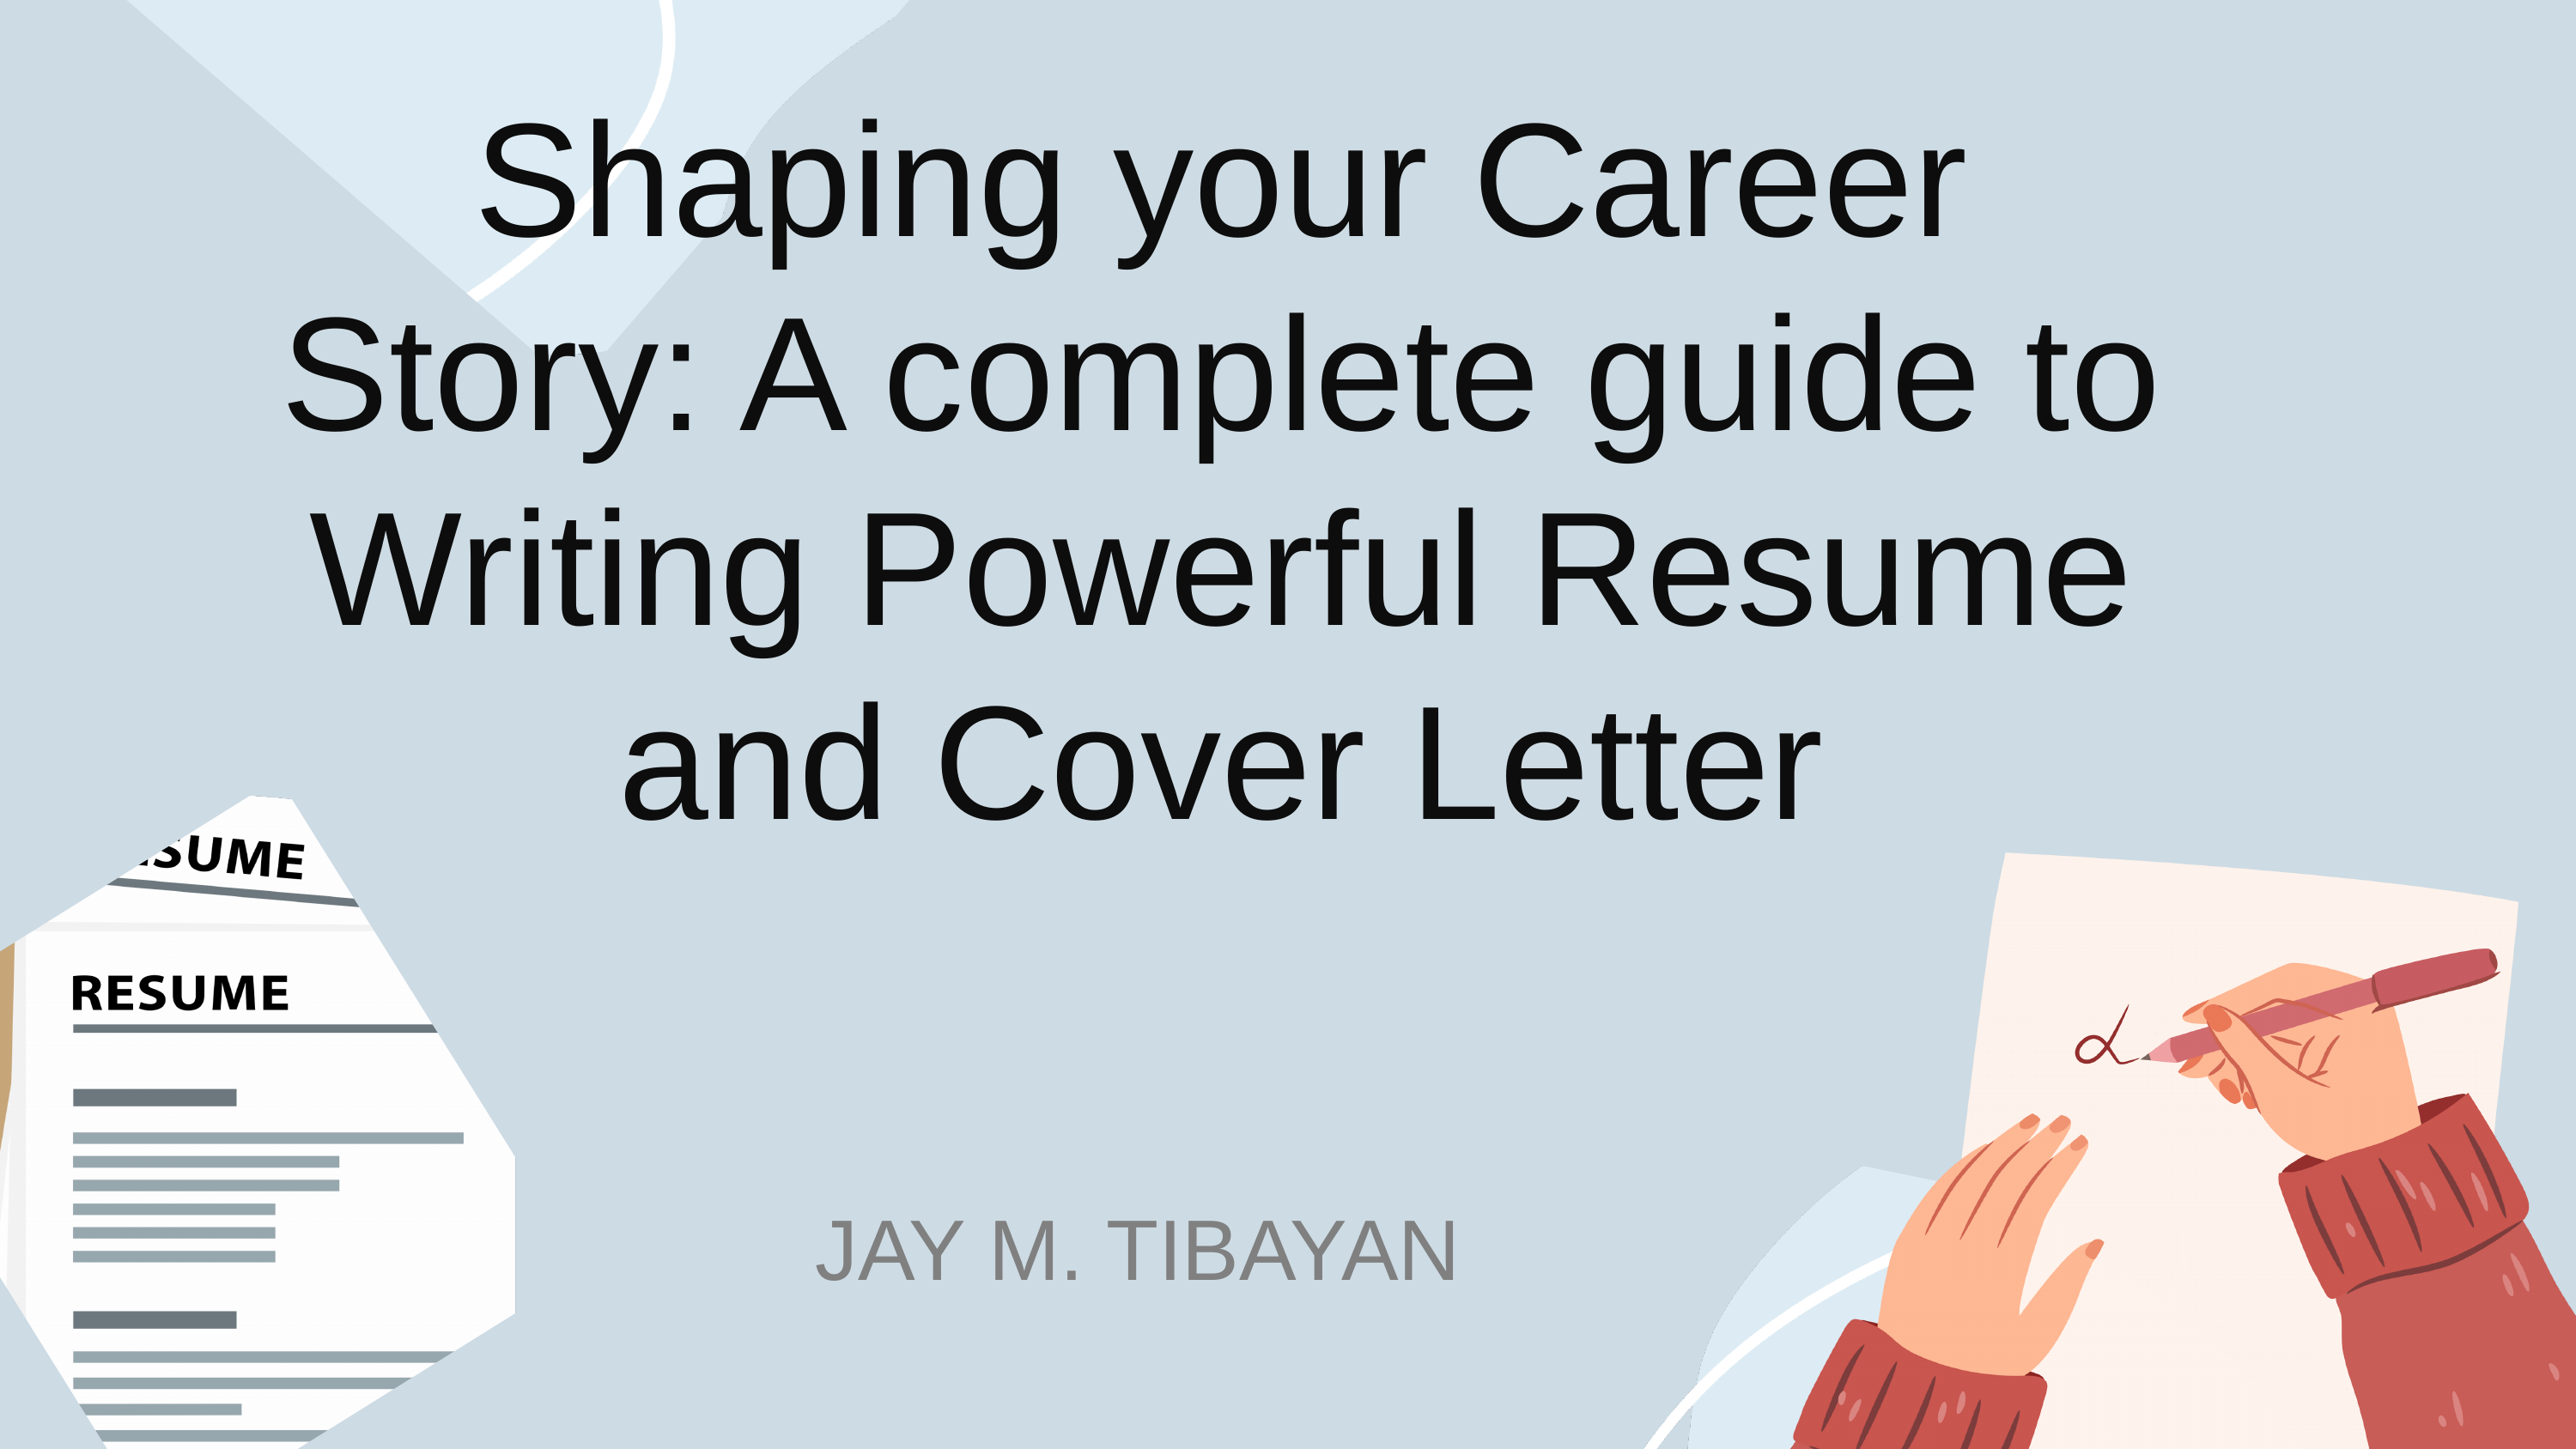

Shaping your Career Story: A complete guide to Writing Powerful Resume and Cover Letter

JAY M. TIBAYAN